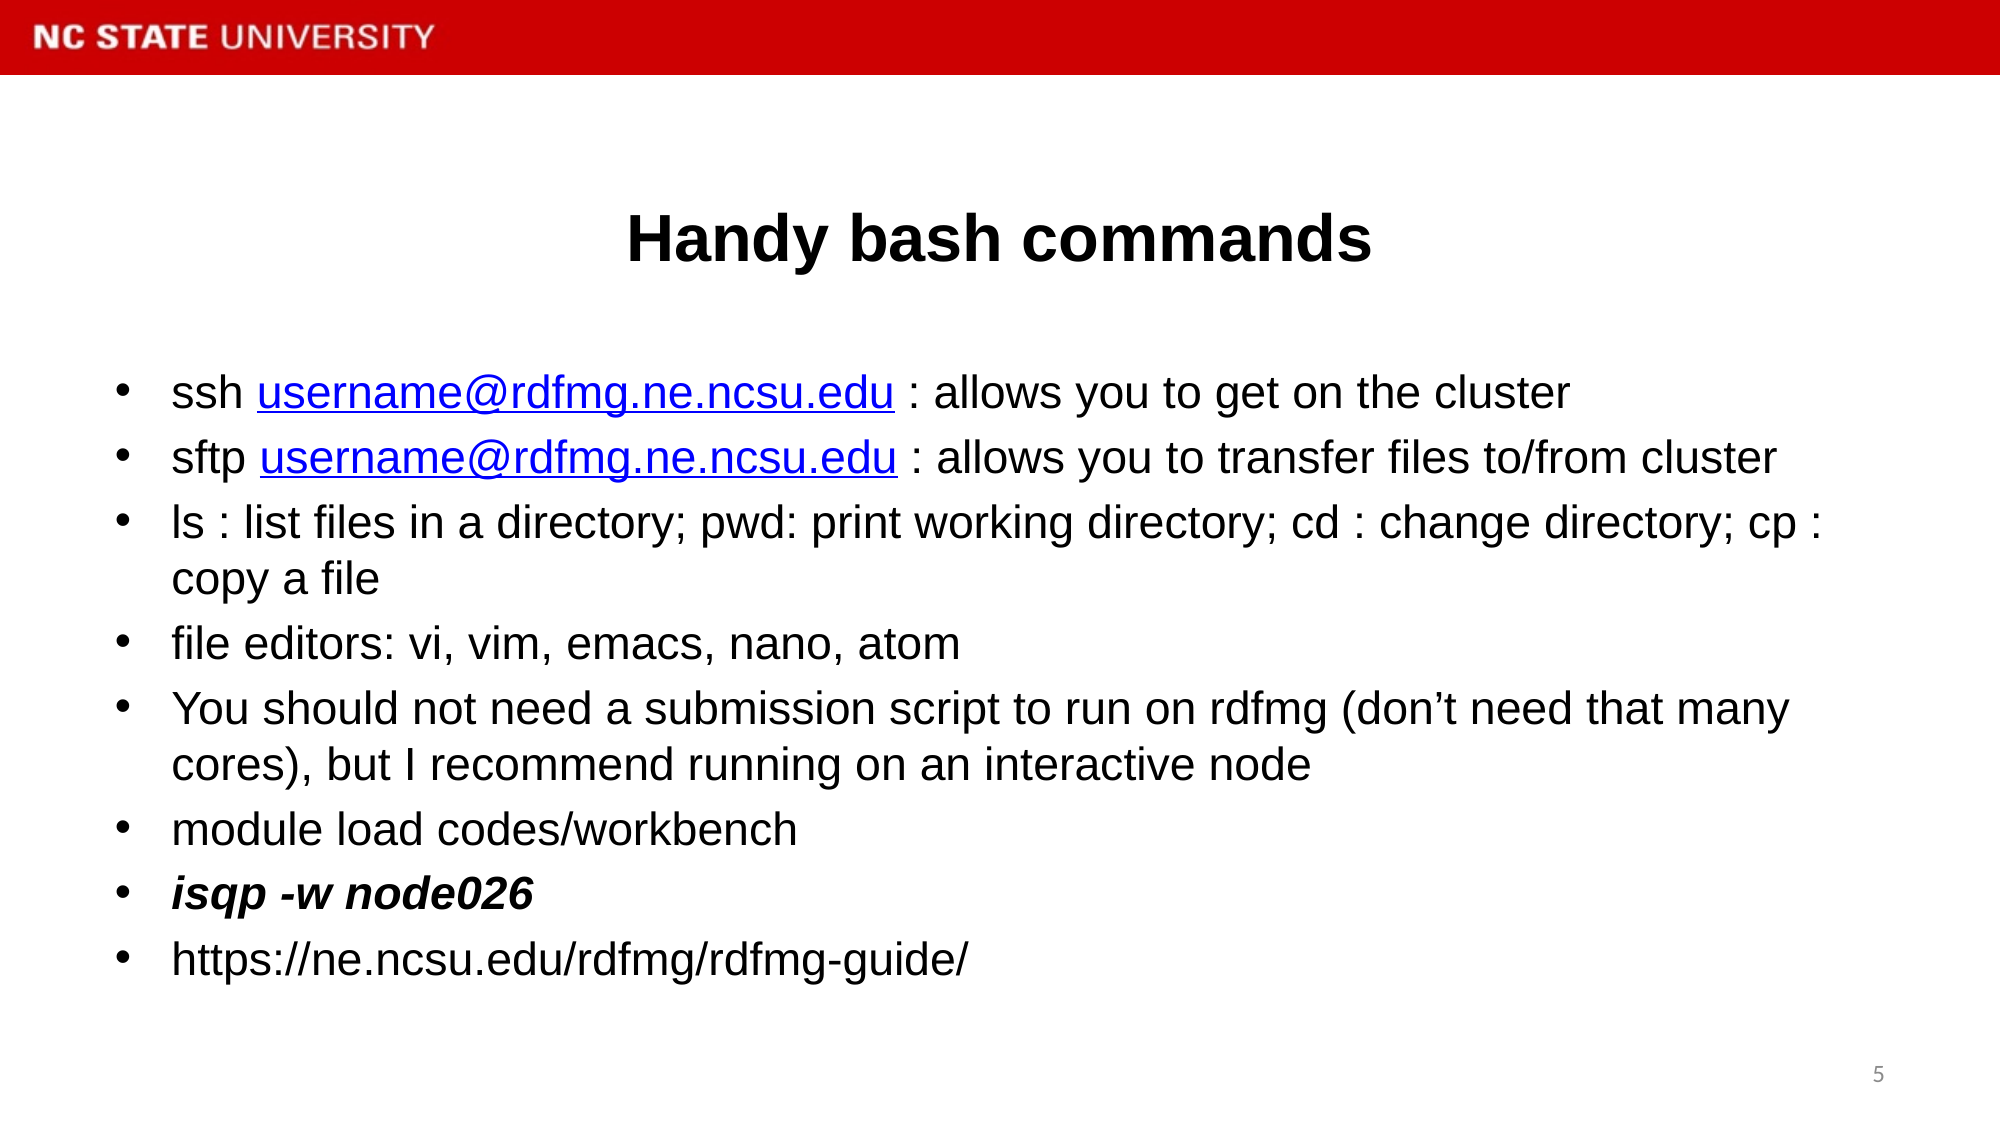

# Handy bash commands
ssh username@rdfmg.ne.ncsu.edu : allows you to get on the cluster
sftp username@rdfmg.ne.ncsu.edu : allows you to transfer files to/from cluster
ls : list files in a directory; pwd: print working directory; cd : change directory; cp : copy a file
file editors: vi, vim, emacs, nano, atom
You should not need a submission script to run on rdfmg (don’t need that many cores), but I recommend running on an interactive node
module load codes/workbench
isqp -w node026
https://ne.ncsu.edu/rdfmg/rdfmg-guide/

5